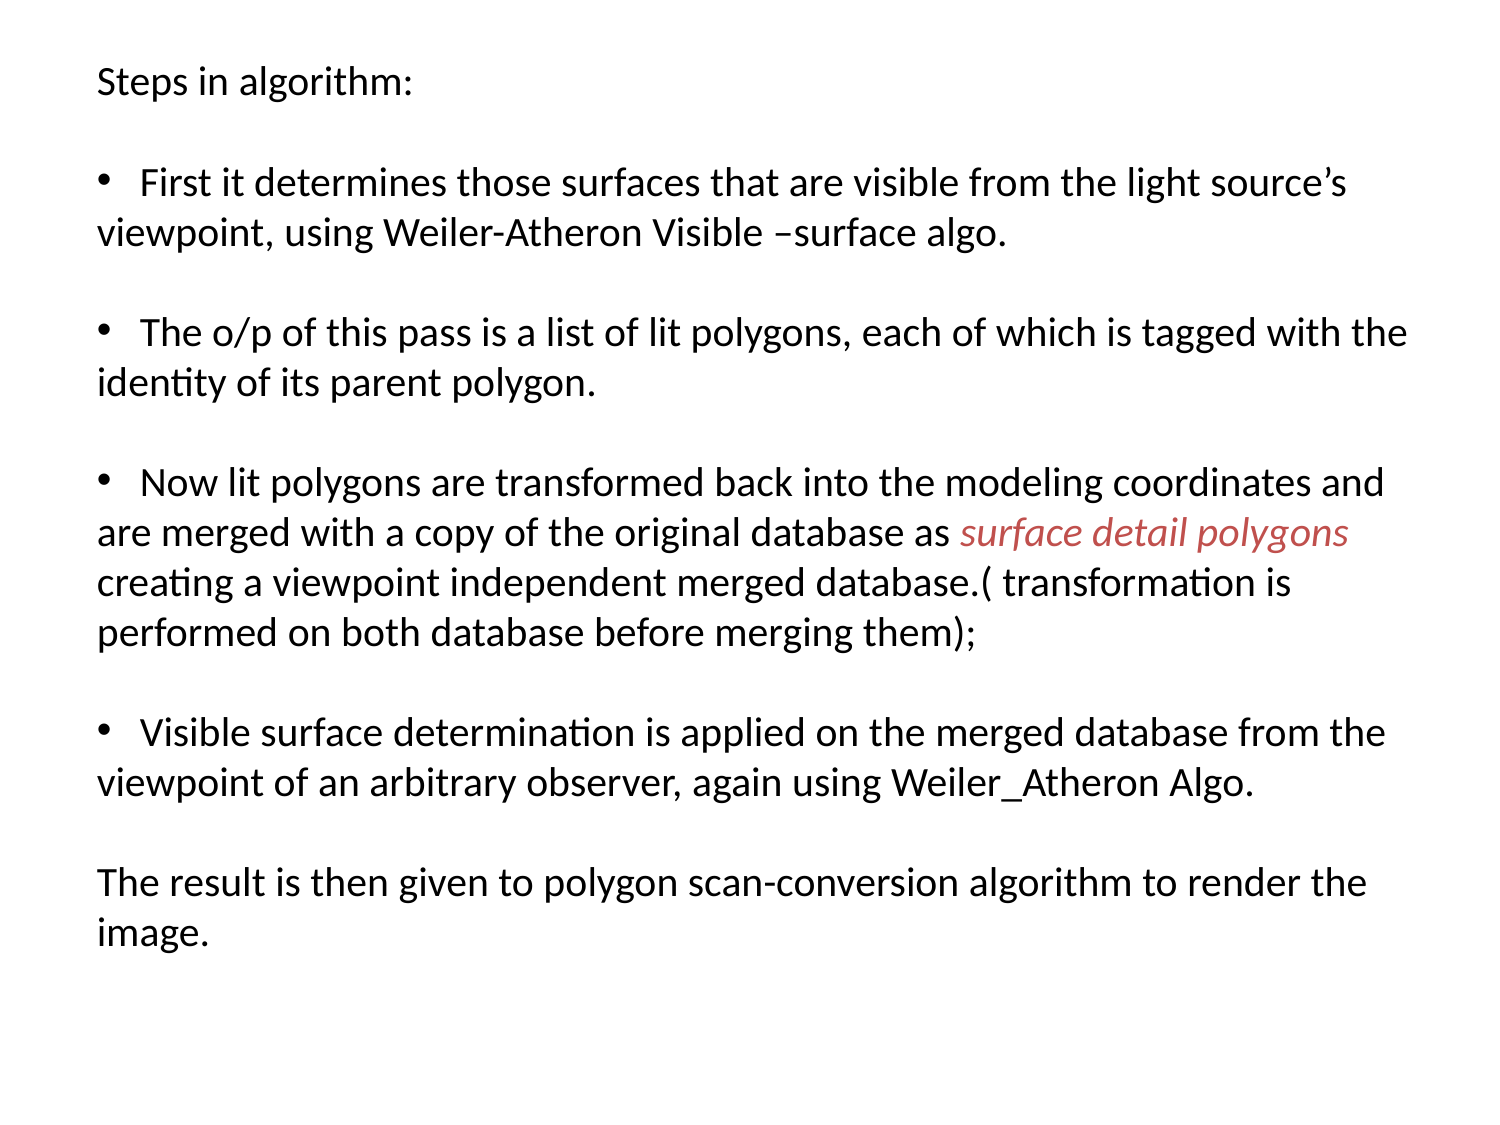

Steps in algorithm:

   First it determines those surfaces that are visible from the light source’s viewpoint, using Weiler-Atheron Visible –surface algo.

   The o/p of this pass is a list of lit polygons, each of which is tagged with the identity of its parent polygon.

   Now lit polygons are transformed back into the modeling coordinates and are merged with a copy of the original database as surface detail polygons creating a viewpoint independent merged database.( transformation is performed on both database before merging them);

   Visible surface determination is applied on the merged database from the viewpoint of an arbitrary observer, again using Weiler_Atheron Algo.

The result is then given to polygon scan-conversion algorithm to render the image.